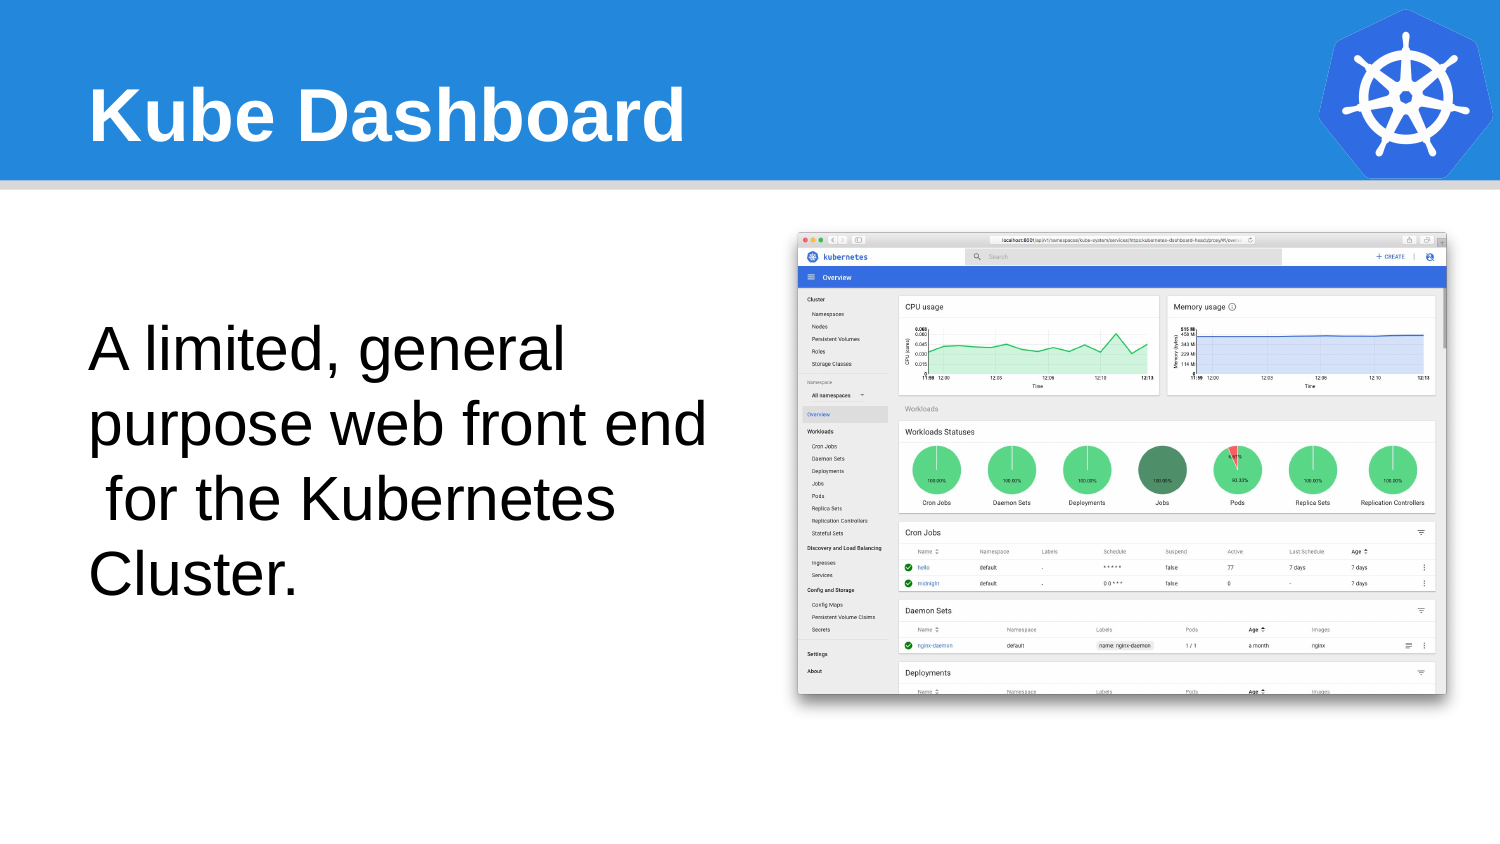

# Kube Dashboard

A limited, general  purpose web front end  for the Kubernetes  Cluster.